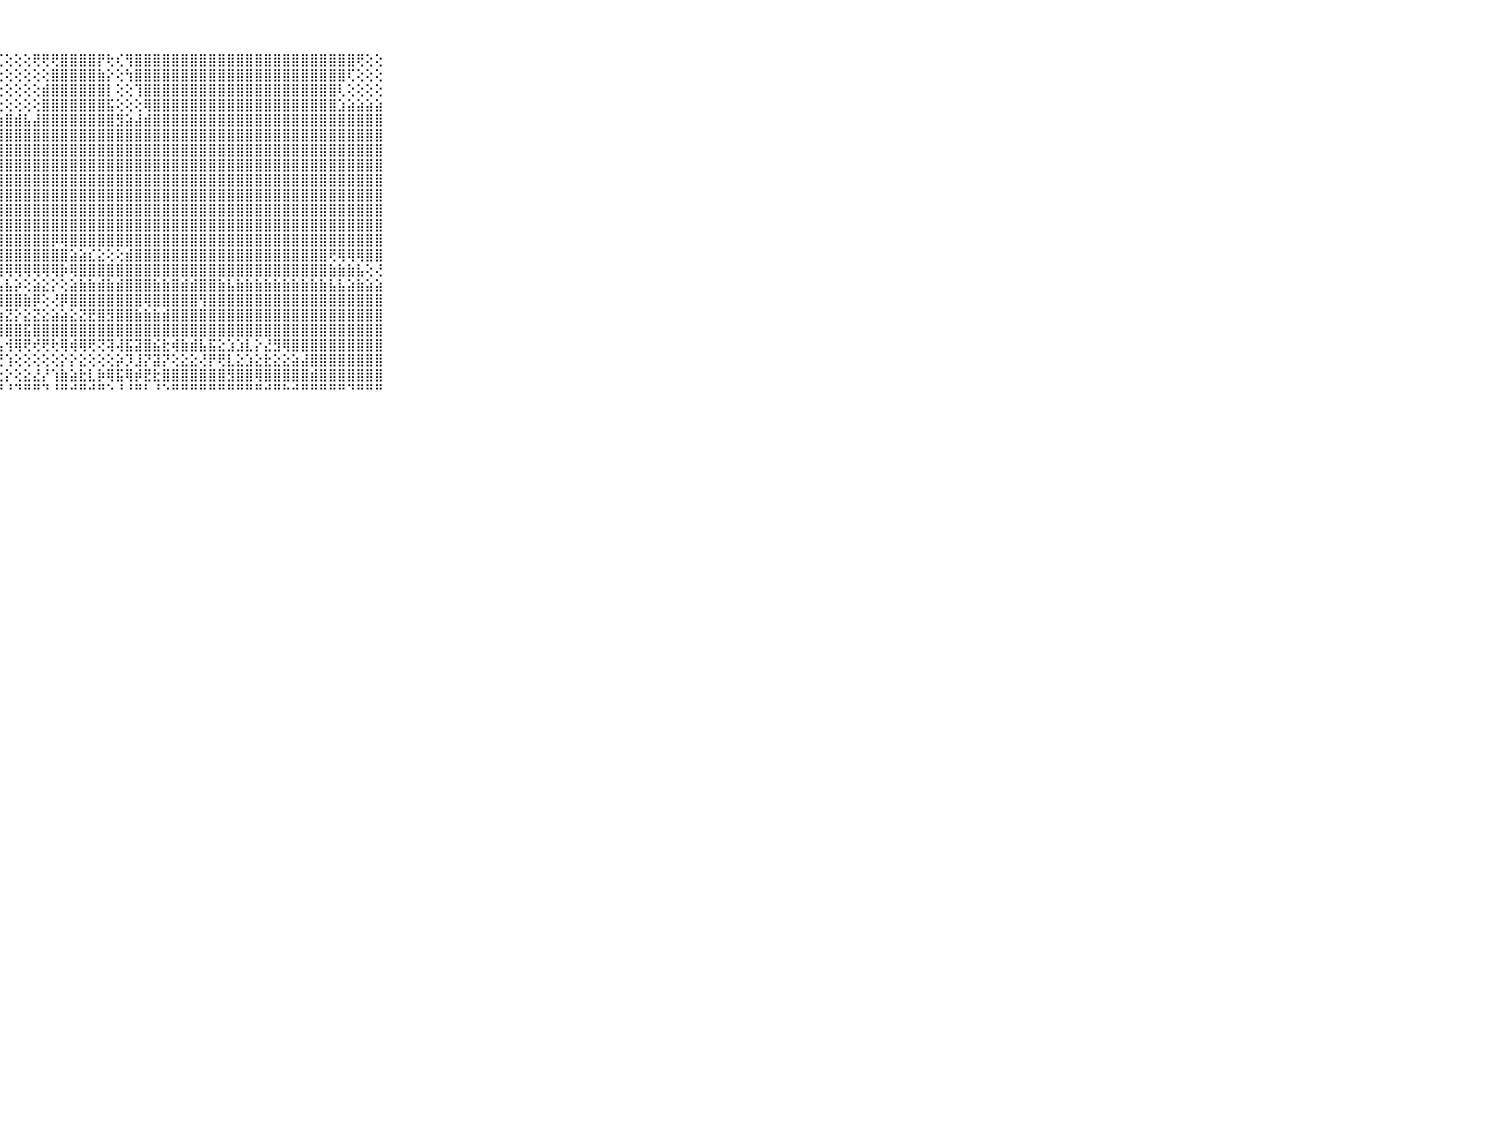

⠀⠀⠀⠀⠀⠀⠀⠀⠀⠀⠀⢸⣿⣿⣿⣿⣿⣿⣿⣿⣿⣿⣿⣿⣿⣿⣿⢏⢕⢕⢕⢟⢟⢟⣿⣿⣿⣿⡟⢗⢎⢻⣿⣿⣿⣿⣿⣿⣿⣿⣿⣿⣿⣿⣿⣿⣿⣿⣿⣿⣿⣿⣿⣿⣿⣿⢟⢕⢕⠀⠀⠀⠀⠀⠀⠀⠀⠀⠀⠀⠀
⠀⠀⠀⠀⠀⠀⠀⠀⠀⠀⠀⢸⣿⣿⣿⣿⣿⣿⣿⣿⣿⣿⣿⣿⣿⡟⢕⢕⢕⢕⢕⢕⢕⣿⣿⣿⣿⣿⣷⡕⢕⢳⣿⣿⣿⣿⣿⣿⣿⣿⣿⣿⣿⣿⣿⣿⣿⣿⣿⣿⣿⣿⣿⣿⣿⢏⢕⢕⢕⠀⠀⠀⠀⠀⠀⠀⠀⠀⠀⠀⠀
⠀⠀⠀⠀⠀⠀⠀⠀⠀⠀⠀⢸⣿⣿⣿⣿⣿⣿⣿⣿⣿⣿⣿⣿⡿⢇⢕⢕⢕⢕⢕⢕⣾⣿⣿⣿⣿⣿⣿⡇⢕⢕⢹⣿⣿⣿⣿⣿⣿⣿⣿⣿⣿⣿⣿⣿⣿⣿⣿⣿⣿⣿⣿⣿⢇⢕⢕⢕⢕⠀⠀⠀⠀⠀⠀⠀⠀⠀⠀⠀⠀
⠀⠀⠀⠀⠀⠀⠀⠀⠀⠀⠀⢸⣿⣿⣿⣿⣿⣿⣿⣿⣿⣿⣿⣿⣿⣕⢕⢕⢕⢕⢕⢕⣿⣿⣿⣿⣿⣿⣿⣯⢕⢕⢕⢿⣿⣿⣿⣿⣿⣿⣿⣿⣿⣿⣿⣿⣿⣿⣿⣿⣿⣿⣿⣿⣱⣵⣵⣵⣵⠀⠀⠀⠀⠀⠀⠀⠀⠀⠀⠀⠀
⠀⠀⠀⠀⠀⠀⠀⠀⠀⠀⠀⢸⣿⣿⣿⣿⣿⣿⣿⣿⣿⣿⣿⣿⣿⣿⣿⣷⣿⣾⣧⣼⣿⣿⣿⣿⣿⣿⣿⣿⣻⣵⣼⣾⣿⣿⣿⣿⣿⣿⣿⣿⣿⣿⣿⣿⣿⣿⣿⣿⣿⣿⣿⣿⣿⣿⣿⣿⣿⠀⠀⠀⠀⠀⠀⠀⠀⠀⠀⠀⠀
⠀⠀⠀⠀⠀⠀⠀⠀⠀⠀⠀⢸⣿⣿⣿⣿⣿⣿⣿⣿⣿⣿⣿⣿⣿⣿⣿⣿⣿⣿⣿⣿⣿⣿⣿⣿⣿⣿⣿⣿⣿⣿⣿⣿⣿⣿⣿⣿⣿⣿⣿⣿⣿⣿⣿⣿⣿⣿⣿⣿⣿⣿⣿⣿⣿⣿⣿⣿⣿⠀⠀⠀⠀⠀⠀⠀⠀⠀⠀⠀⠀
⠀⠀⠀⠀⠀⠀⠀⠀⠀⠀⠀⢸⣿⡟⢟⢟⣿⣿⣿⣿⣿⣿⣿⣿⣿⣿⣿⣿⣿⣿⣿⣿⣿⣿⣿⣿⣿⣿⣿⣿⣿⣿⣿⣿⣿⣿⣿⣿⣿⣿⣿⣿⣿⣿⣿⣿⣿⣿⣿⣿⣿⣿⣿⣿⣿⣿⣿⣿⣿⠀⠀⠀⠀⠀⠀⠀⠀⠀⠀⠀⠀
⠀⠀⠀⠀⠀⠀⠀⠀⠀⠀⠀⢸⣿⡗⢕⢜⣻⣿⣿⣿⣿⣿⣿⣿⣿⣿⣿⣿⣿⣿⣿⣿⣿⣿⣿⣿⣿⣿⣿⣿⣿⣿⣿⣿⣿⣿⣿⣿⣿⣿⣿⣿⣿⣿⣿⣿⣿⣿⣿⣿⣿⣿⣿⣿⣿⣿⣿⣿⣿⠀⠀⠀⠀⠀⠀⠀⠀⠀⠀⠀⠀
⠀⠀⠀⠀⠀⠀⠀⠀⠀⠀⠀⢘⢝⢕⢕⢕⢜⢟⢟⢿⢿⢿⣿⣿⣿⣿⣿⣿⣿⣿⣿⣿⣿⣿⣿⣿⣿⣿⣿⣿⣿⣿⣿⣿⣿⣿⣿⣿⣿⣿⣿⣿⣿⣿⣿⣿⣿⣿⣿⣿⣿⣿⣿⣿⣿⣿⣿⣿⣿⠀⠀⠀⠀⠀⠀⠀⠀⠀⠀⠀⠀
⠀⠀⠀⠀⠀⠀⠀⠀⠀⠀⠀⢸⡕⢕⢕⢕⢕⢕⢕⢱⣷⣿⣿⣿⣿⣿⣿⣿⣿⣿⣿⣿⣿⣿⣿⣿⣿⣿⣿⣿⣿⣿⣿⣿⣿⣿⣿⣿⣿⣿⣿⣿⣿⣿⣿⣿⣿⣿⣿⣿⣿⣿⣿⣿⣿⣿⣿⣿⣿⠀⠀⠀⠀⠀⠀⠀⠀⠀⠀⠀⠀
⠀⠀⠀⠀⠀⠀⠀⠀⠀⠀⠀⢸⡷⢕⢕⢕⢕⢕⢕⢼⣿⣿⣿⣿⣿⣿⣿⣿⣿⣿⣿⣿⣿⣿⣿⣿⣿⣿⣿⣿⣿⣿⣿⣿⣿⣿⣿⣿⣿⣿⣿⣿⣿⣿⣿⣿⣿⣿⣿⣿⣿⣿⣿⣿⣿⣿⣿⣿⣿⠀⠀⠀⠀⠀⠀⠀⠀⠀⠀⠀⠀
⠀⠀⠀⠀⠀⠀⠀⠀⠀⠀⠀⢸⢇⢕⢕⢕⢕⢕⢕⢜⢟⢟⣿⣿⣿⣿⣿⣿⣿⣿⣿⣿⣿⣿⣿⣿⣿⣿⣿⣿⣿⣿⣿⣿⣿⣿⣿⣿⣿⣿⣿⣿⣿⣿⣿⣿⣿⣿⣿⣿⣿⣿⣿⣿⣿⣿⣿⣿⣿⠀⠀⠀⠀⠀⠀⠀⠀⠀⠀⠀⠀
⠀⠀⠀⠀⠀⠀⠀⠀⠀⠀⠀⠀⠕⢕⢕⣕⣕⣱⣵⣵⣵⣷⣿⣿⣿⣿⣿⣿⣿⣿⣿⣿⣿⡿⢿⣿⣿⣿⣿⣿⣿⣿⣿⣿⣿⣿⣿⣿⣿⣿⣿⣿⣿⣿⣿⣿⣿⣿⣿⣿⣿⣿⣿⣿⣿⣿⣿⣿⣿⠀⠀⠀⠀⠀⠀⠀⠀⠀⠀⠀⠀
⠀⠀⠀⠀⠀⠀⠀⠀⠀⠀⠀⢀⢱⣵⣿⣿⣿⣿⣿⣿⣿⣿⡿⢿⢿⣿⣿⣿⣿⣿⣿⣿⣿⣿⣿⣵⣵⣎⣕⢕⢕⣾⣿⣿⣿⣿⣿⣿⣿⣿⣿⣿⣿⣿⣿⣿⣿⣿⣿⣿⣿⣿⣿⢟⢿⢿⢿⣿⣿⠀⠀⠀⠀⠀⠀⠀⠀⠀⠀⠀⠀
⠀⠀⠀⠀⠀⠀⠀⠀⠀⠀⠀⠔⢻⢻⢿⢿⢿⢿⢿⢟⢿⢿⢷⢇⢕⢕⢿⢿⢿⢿⢿⢿⢿⢿⡷⢿⣿⣿⣿⣿⣿⣿⣿⣿⣿⣿⣿⣿⣿⣿⣿⣿⣿⣿⣿⣿⣿⣿⣿⣿⣿⣿⣿⣷⣷⣷⣧⢕⢜⠀⠀⠀⠀⠀⠀⠀⠀⠀⠀⠀⠀
⠀⠀⠀⠀⠀⠀⠀⠀⠀⠀⠀⢄⣕⣕⣵⢱⣝⣕⣕⣵⣮⣵⣧⣱⣵⣧⣇⣧⣧⡵⢕⣵⣕⡕⢕⣵⣷⣷⣾⣷⣾⣿⣿⣿⣷⣷⣿⣾⣾⣿⣿⣷⣧⣷⣷⣷⣷⣷⣷⣷⣷⣷⣷⣧⣧⣵⣷⣵⣵⠀⠀⠀⠀⠀⠀⠀⠀⠀⠀⠀⠀
⠀⠀⠀⠀⠀⠀⠀⠀⠀⠀⠀⢕⡿⣽⢿⣾⣟⣿⣿⣿⣿⣿⣿⣿⣿⣿⣿⣾⣿⣿⣷⡿⢕⢜⡿⣿⣿⣿⣿⣿⣿⣿⣿⢿⣿⣿⣿⣿⣿⢻⣿⣿⣿⣿⣿⣿⣿⣿⣿⣿⣿⣿⣿⣿⣿⣿⣿⣿⣿⠀⠀⠀⠀⠀⠀⠀⠀⠀⠀⠀⠀
⠀⠀⠀⠀⠀⠀⠀⠀⠀⠀⠀⢜⣟⣽⣿⣵⣵⣷⣿⣏⣷⣷⣮⣵⣽⣾⡼⢵⣝⡕⣕⣝⣕⣵⣵⣕⣝⣟⣿⣻⣿⣿⣷⣷⣷⣾⣿⣿⣿⣿⣿⣿⣿⣿⣿⣿⣿⣿⣿⣿⣿⣿⣿⣿⣿⣿⣿⣿⣿⠀⠀⠀⠀⠀⠀⠀⠀⠀⠀⠀⠀
⠀⠀⠀⠀⠀⠀⠀⠀⠀⠀⠀⢸⣿⣿⣿⣿⣿⣿⣿⣿⣾⣿⣿⣿⡿⣿⡿⢿⣿⣿⣯⣿⣿⣿⣿⣿⣿⣿⣿⣿⣿⣿⣿⣿⣿⣿⣿⣿⣿⣿⣿⣿⣿⣿⣿⣿⣿⣿⣿⣿⣿⣿⣿⣿⣿⣿⣿⣿⣿⠀⠀⠀⠀⠀⠀⠀⠀⠀⠀⠀⠀
⠀⠀⠀⠀⠀⠀⠀⠀⠀⠀⠀⢸⣿⣿⡷⢟⢿⢿⢟⢟⢿⢟⢟⢫⢗⢜⢟⢧⢺⢿⢟⢞⢟⢗⢿⢾⢿⢟⢝⢽⢼⣯⣽⣿⣮⣗⢾⣷⣾⣧⣯⣕⣱⣱⣇⡕⣜⣻⢿⣿⣿⣿⣿⣿⣿⣿⣿⣿⣿⠀⠀⠀⠀⠀⠀⠀⠀⠀⠀⠀⠀
⠀⠀⠀⠀⠀⠀⠀⠀⠀⠀⠀⢕⢟⢝⢕⢕⢕⢕⢕⢕⢕⢕⢕⢕⢕⢕⢕⢝⢱⢕⢕⢕⢕⢕⡕⡕⣕⢕⢕⢕⡵⡹⣸⡝⣽⡝⢕⣕⣕⢜⡟⢟⣇⣕⣱⣕⣗⣕⣕⣵⣼⣿⣿⣿⣿⣿⣿⣿⣿⠀⠀⠀⠀⠀⠀⠀⠀⠀⠀⠀⠀
⠀⠀⠀⠀⠀⠀⠀⠀⠀⠀⠀⢕⢕⢕⢕⢕⢇⢕⢕⢕⢕⢕⢕⢕⢕⢕⢕⢕⡕⢕⣕⣜⡜⢱⣷⣵⣗⣇⡷⢿⣯⢿⡾⣟⣗⣿⣿⣿⣿⣿⣿⣿⣻⣿⣿⢿⣿⣿⣿⣿⣿⣾⣿⣿⣿⣿⣿⣿⣿⠀⠀⠀⠀⠀⠀⠀⠀⠀⠀⠀⠀
⠀⠀⠀⠀⠀⠀⠀⠀⠀⠀⠀⠑⠑⠑⠑⠑⠑⠑⠑⠑⠑⠑⠑⠑⠃⠑⠘⠘⠘⠙⠛⠛⠙⠘⠛⠚⠛⠚⠛⠑⠘⠘⠛⠃⠘⠑⠛⠛⠛⠛⠛⠛⠛⠛⠛⠛⠚⠛⠓⠚⠛⠛⠛⠛⠛⠙⠛⠛⠛⠀⠀⠀⠀⠀⠀⠀⠀⠀⠀⠀⠀